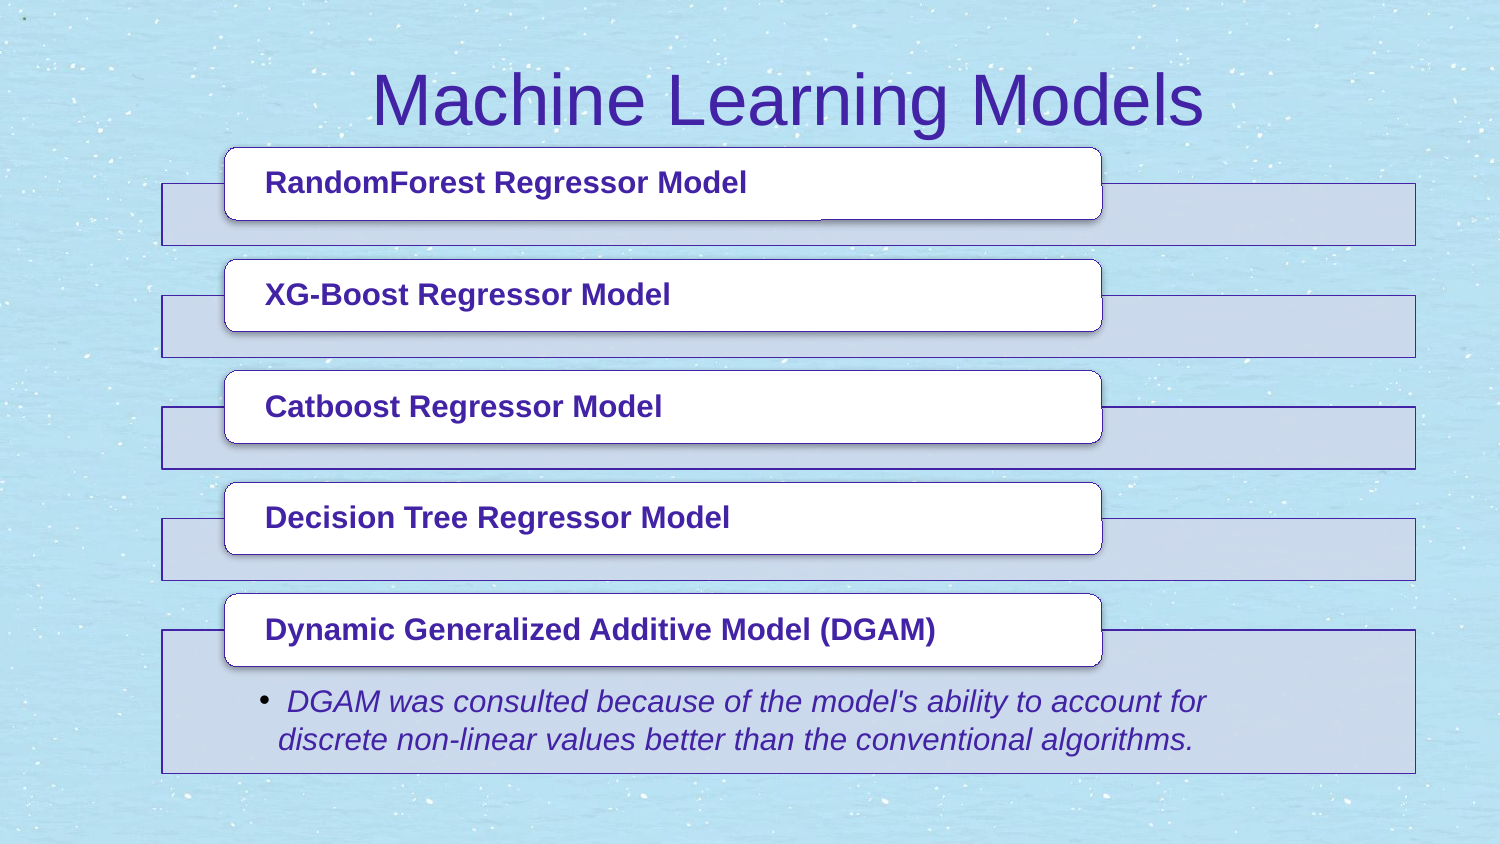

# Machine Learning Models
RandomForest Regressor Model
XG-Boost Regressor Model
Catboost Regressor Model
Decision Tree Regressor Model
 DGAM was consulted because of the model's ability to account for discrete non-linear values better than the conventional algorithms.
Dynamic Generalized Additive Model (DGAM)